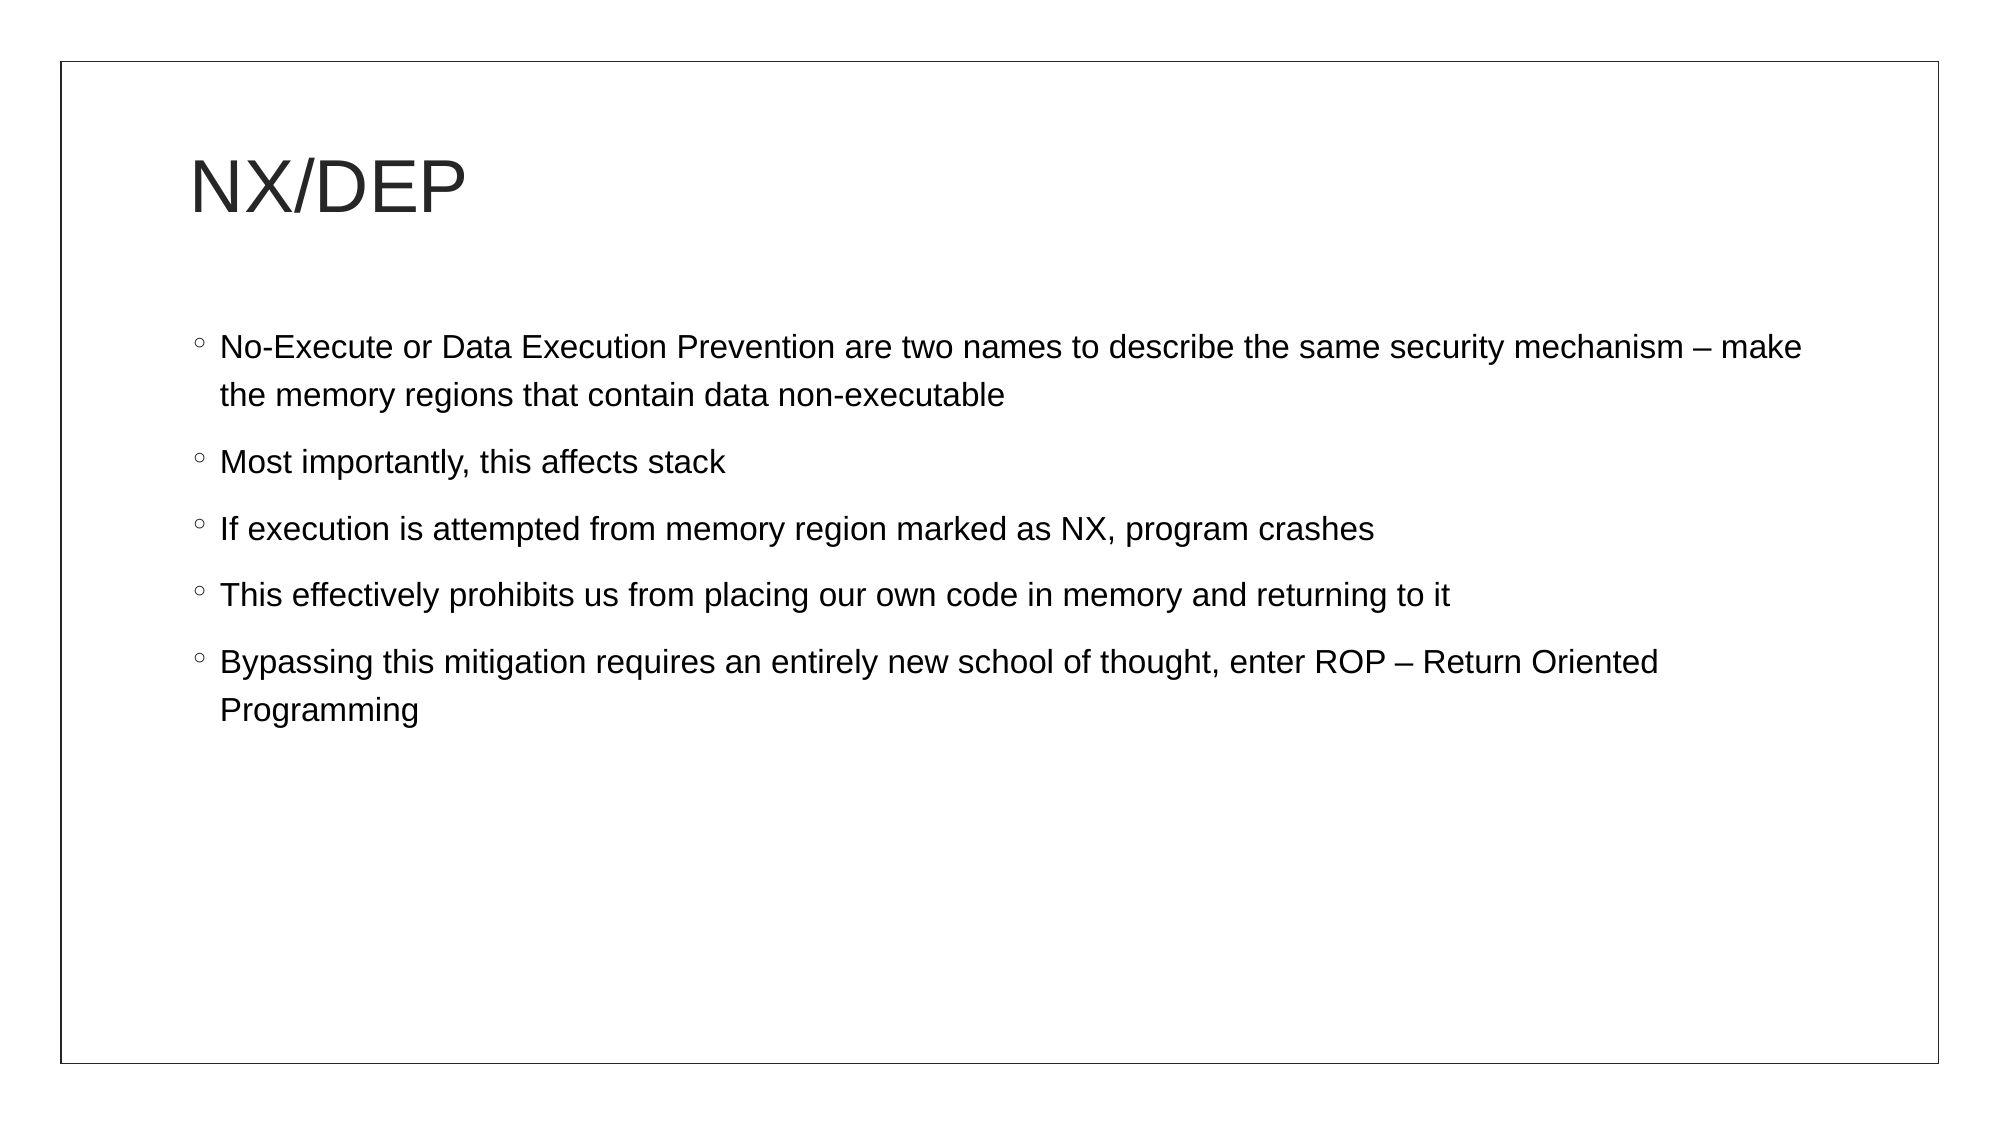

# NX/DEP
No-Execute or Data Execution Prevention are two names to describe the same security mechanism – make the memory regions that contain data non-executable
Most importantly, this affects stack
If execution is attempted from memory region marked as NX, program crashes
This effectively prohibits us from placing our own code in memory and returning to it
Bypassing this mitigation requires an entirely new school of thought, enter ROP – Return Oriented Programming